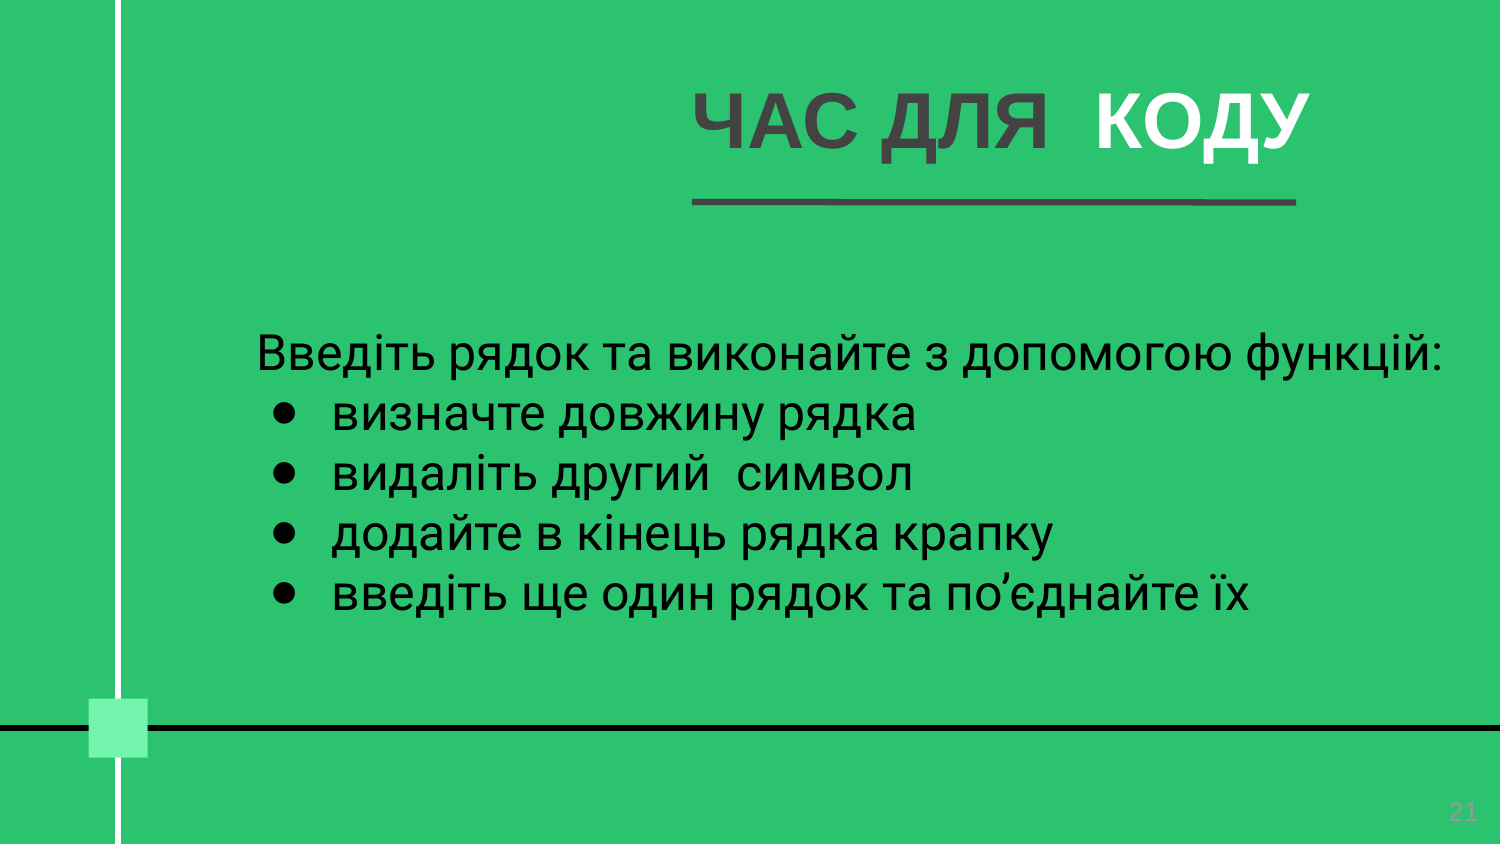

# ЧАС ДЛЯ  КОДУ
Введіть рядок та виконайте з допомогою функцій:
визначте довжину рядка
видаліть другий  символ
додайте в кінець рядка крапку
введіть ще один рядок та по’єднайте їх

21